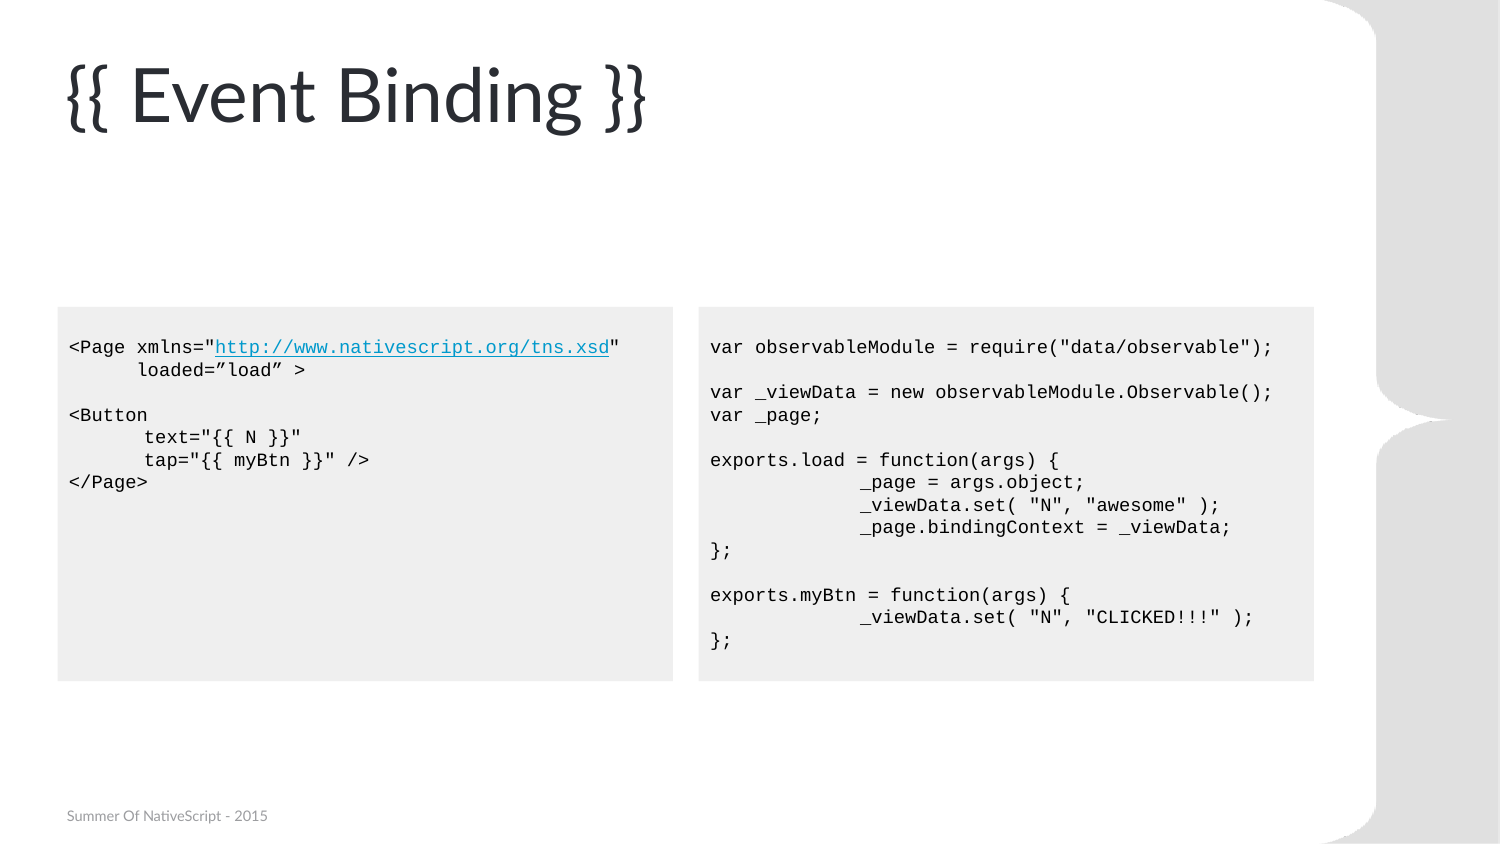

# {{ Event Binding }}

<Page xmlns="http://www.nativescript.org/tns.xsd"
      loaded=”load” >

<Button
text="{{ N }}"
tap="{{ myBtn }}" />
</Page>

var observableModule = require("data/observable");

var _viewData = new observableModule.Observable();
var _page;

exports.load = function(args) {
	_page = args.object;
	_viewData.set( "N", "awesome" );
	_page.bindingContext = _viewData;
};

exports.myBtn = function(args) {
	_viewData.set( "N", "CLICKED!!!" );
};